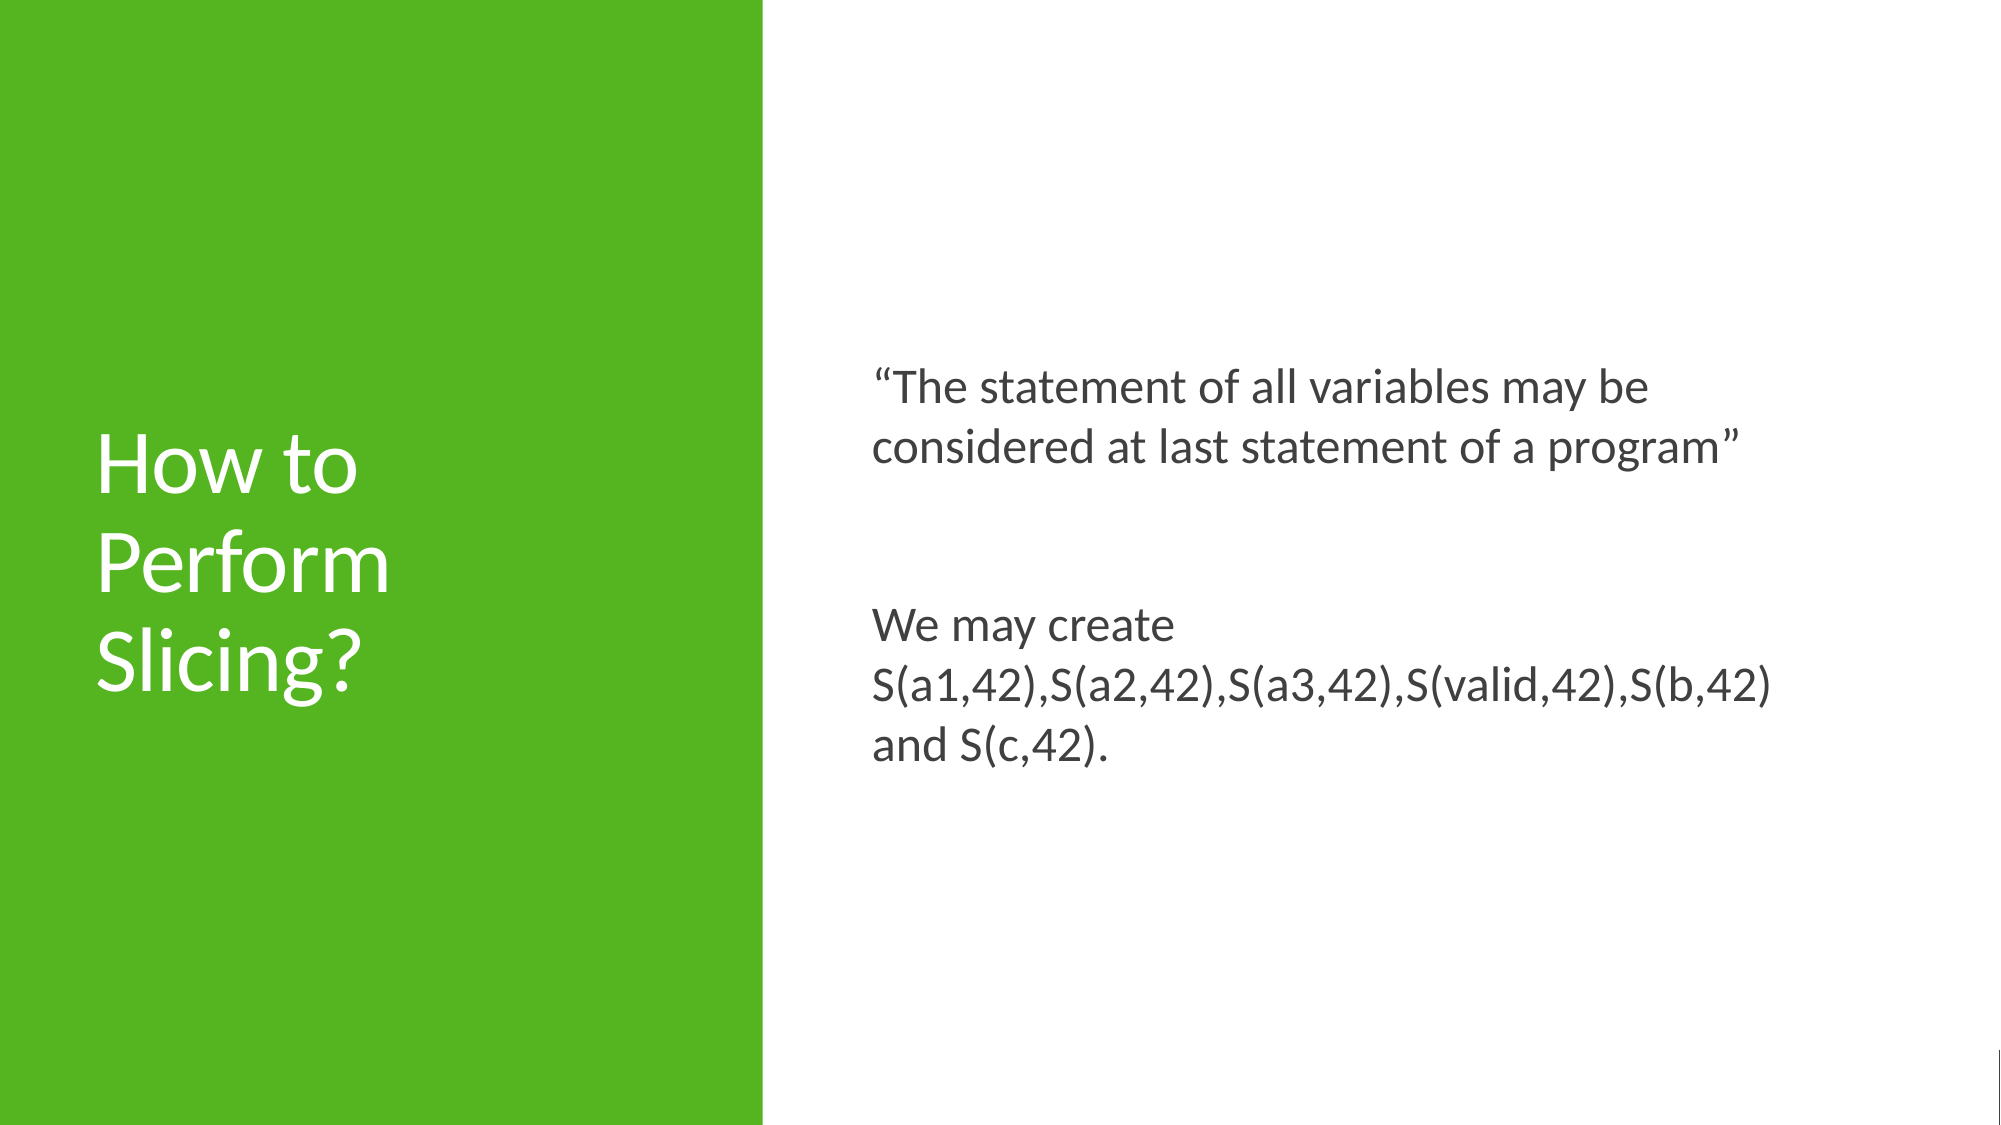

# How to Perform Slicing?
“The statement of all variables may be considered at last statement of a program”

We may create S(a1,42),S(a2,42),S(a3,42),S(valid,42),S(b,42) and S(c,42).